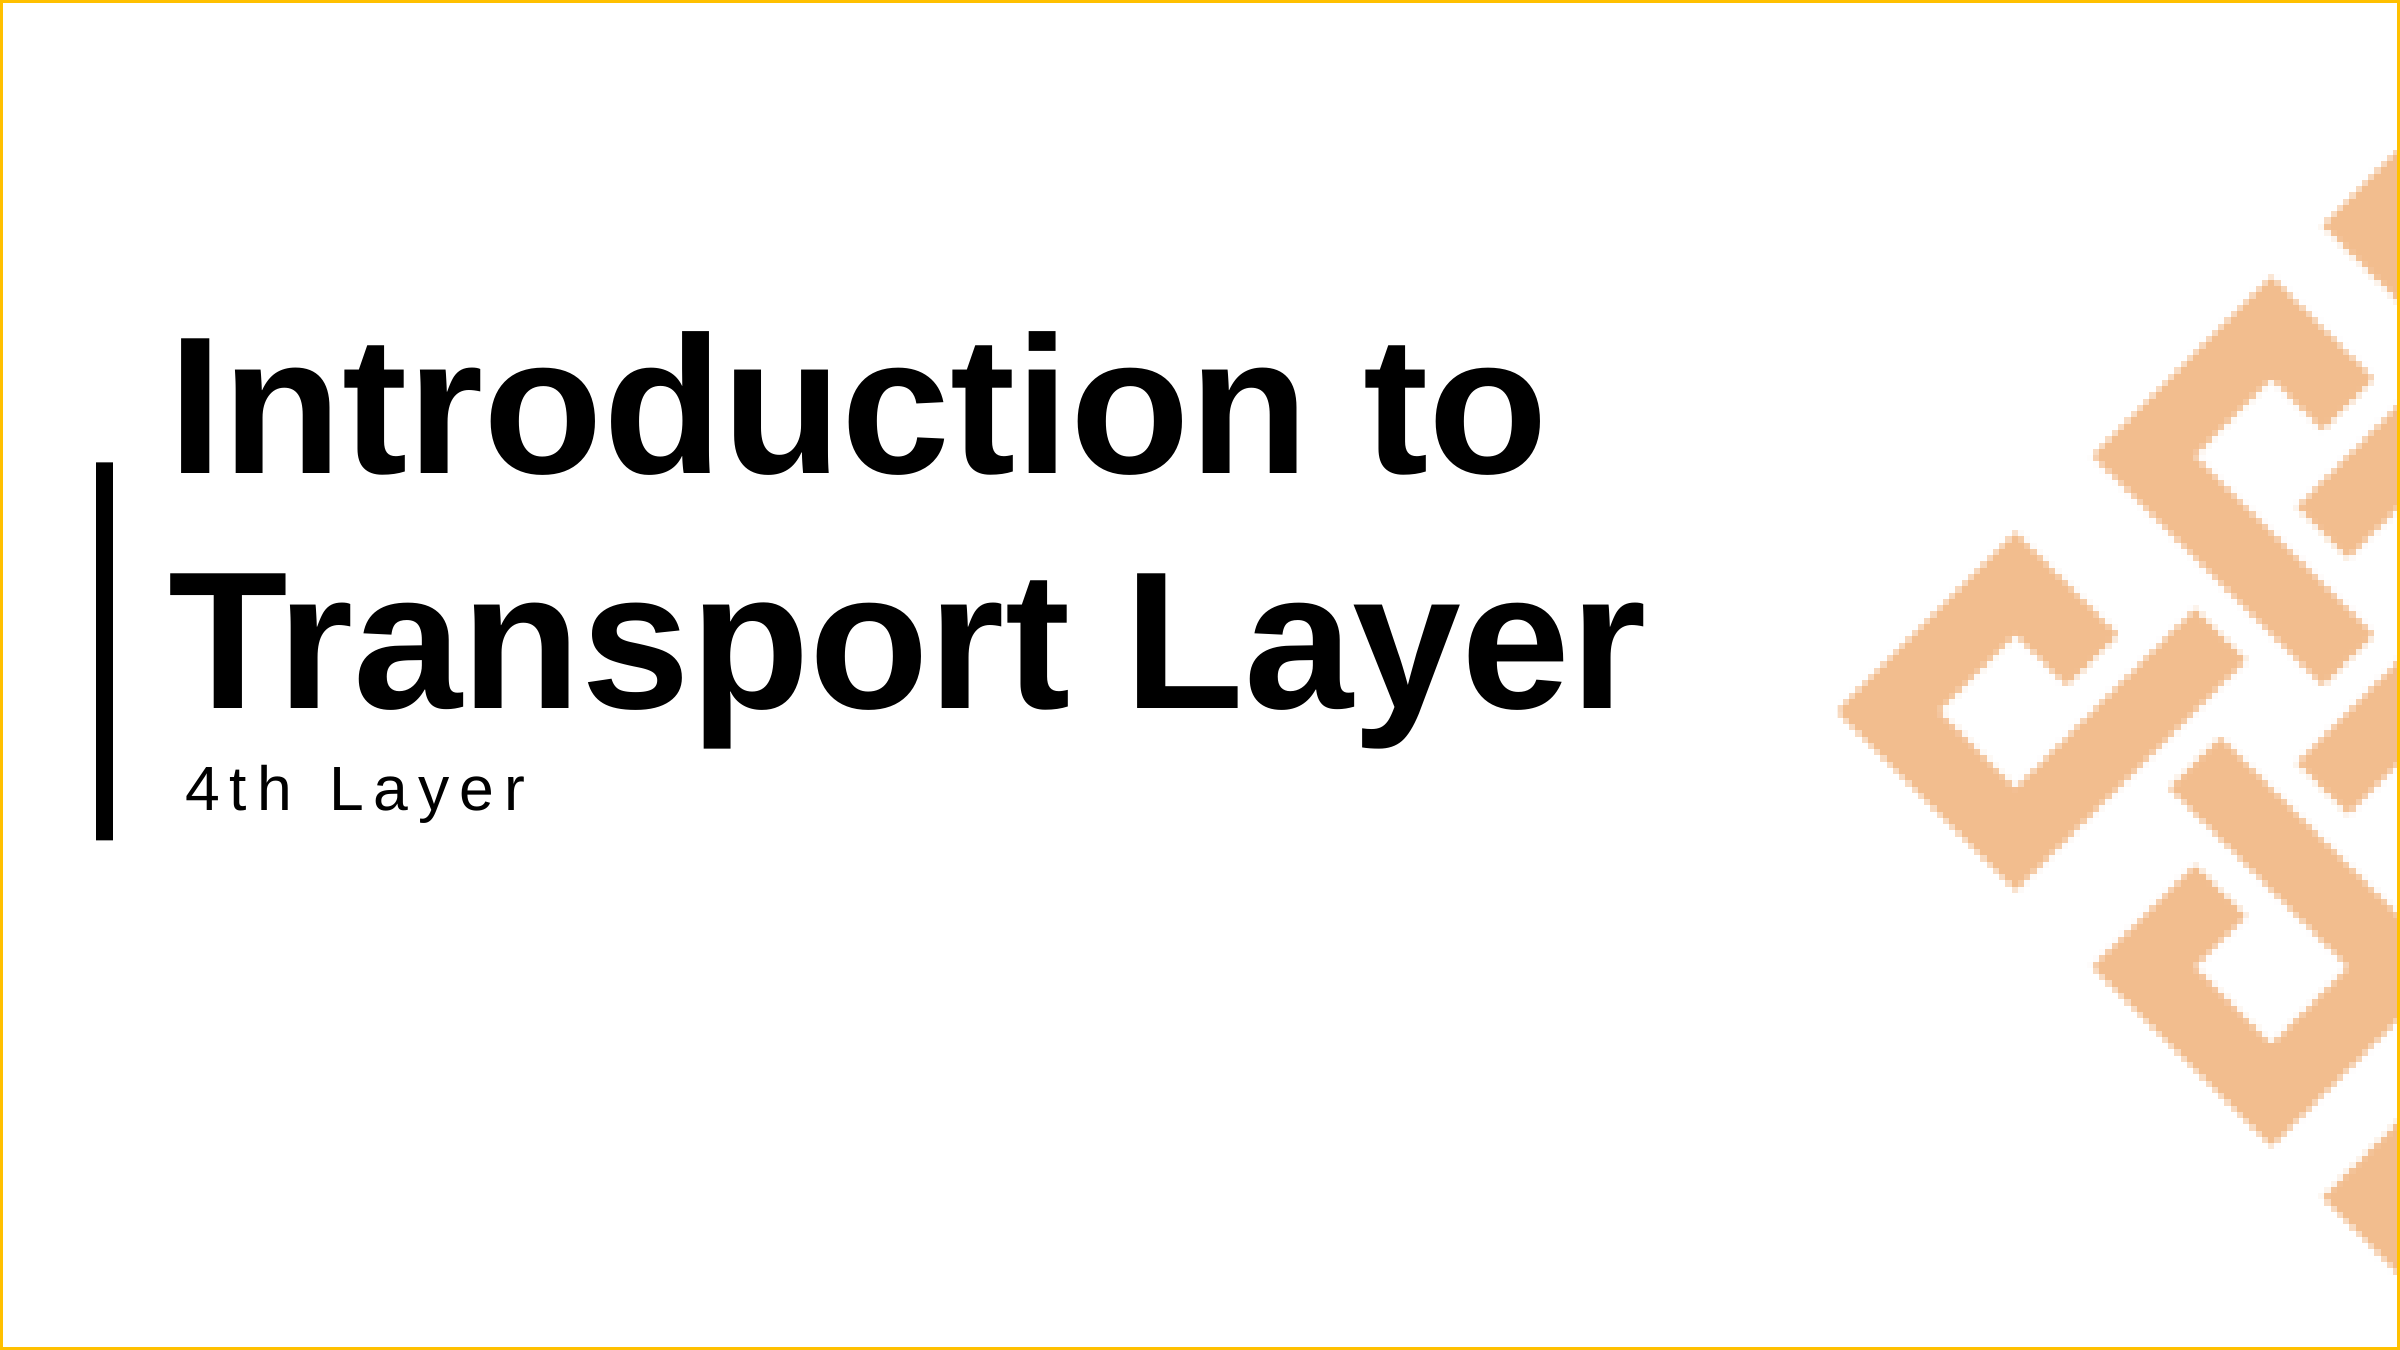

# Introduction to Transport Layer
4th Layer